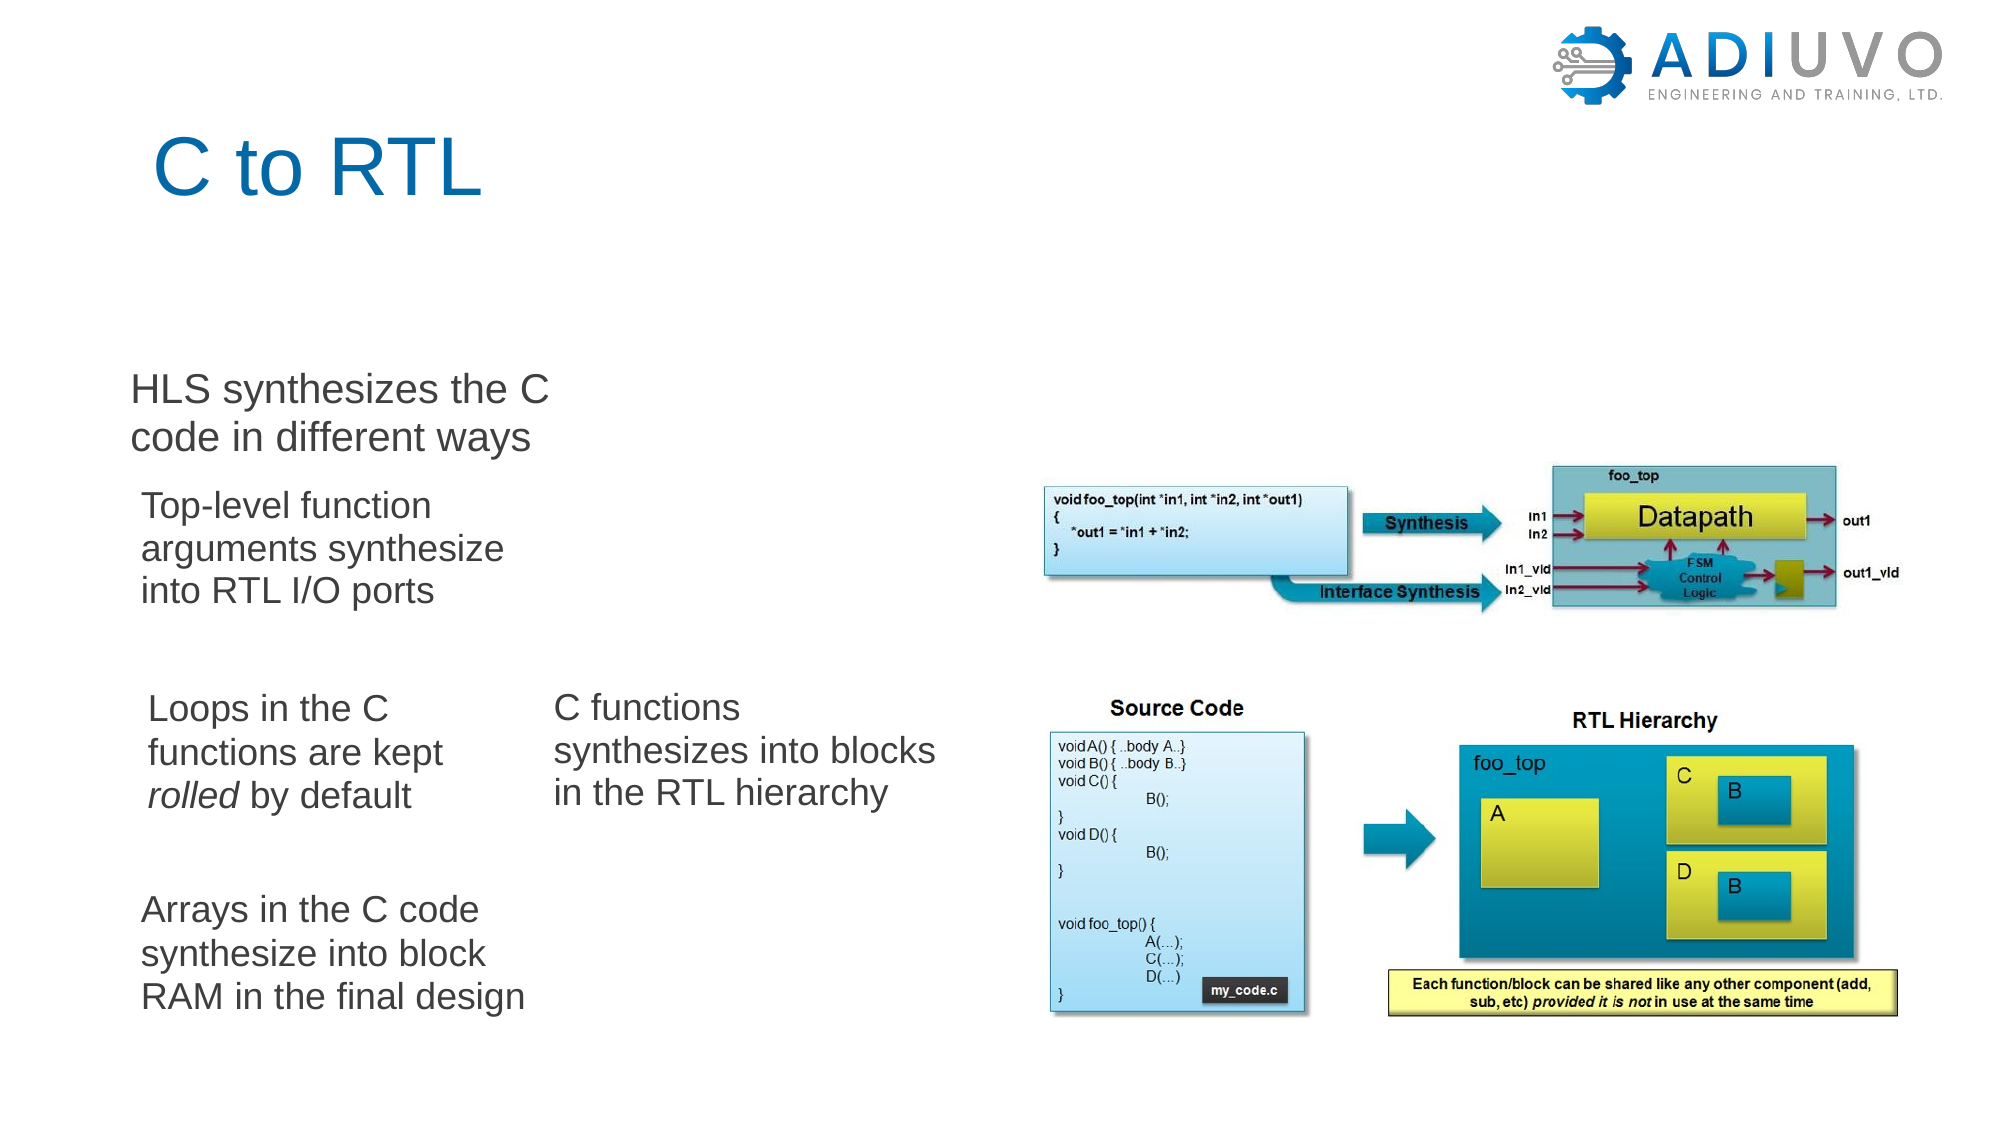

# C to RTL
HLS synthesizes the C code in different ways

Top-level function arguments synthesize into RTL I/O ports
Loops in the C functions are kept rolled by default
C functions synthesizes into blocks in the RTL hierarchy

1
-
9
Arrays in the C code synthesize into block RAM in the final design